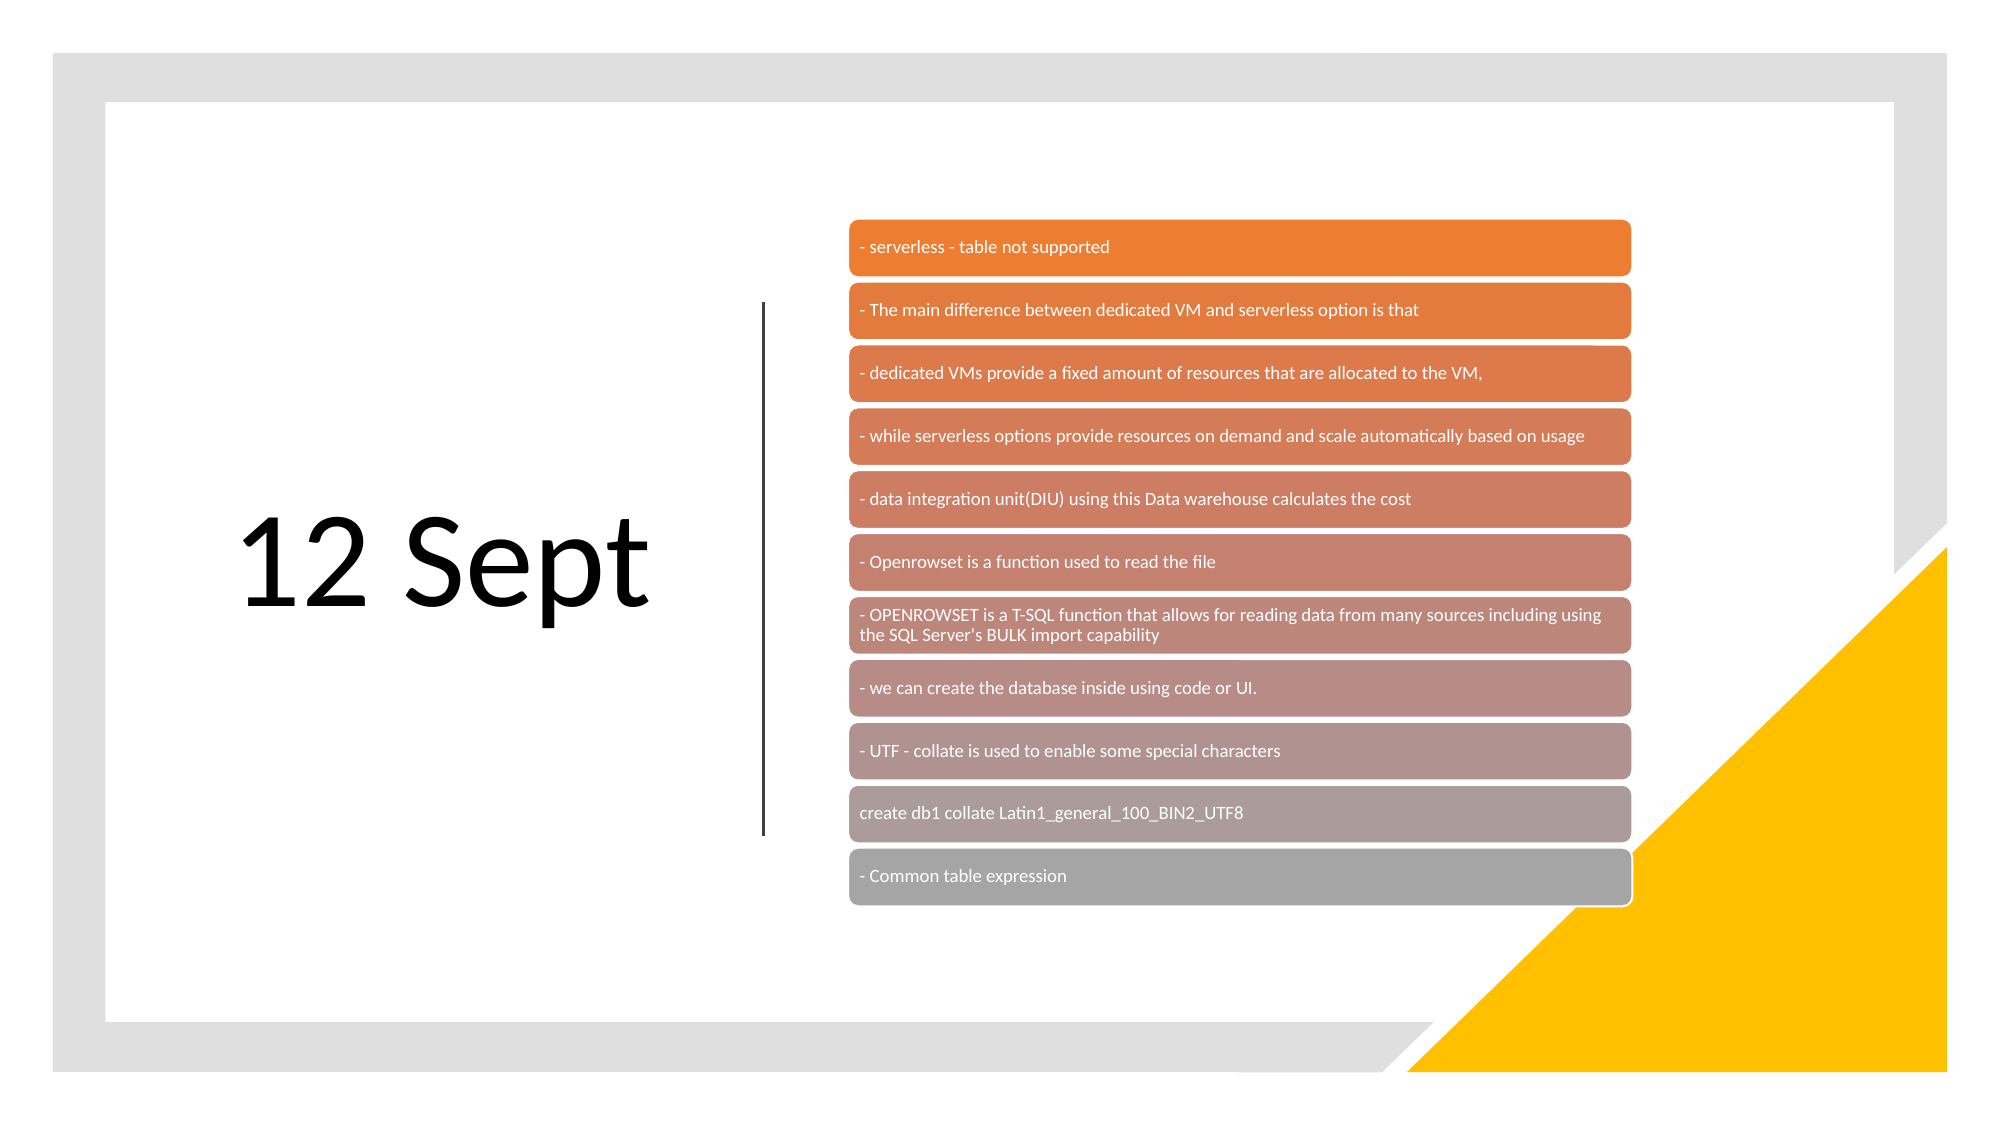

# 12 Sept
- serverless - table not supported
- The main difference between dedicated VM and serverless option is that
- dedicated VMs provide a fixed amount of resources that are allocated to the VM,
- while serverless options provide resources on demand and scale automatically based on usage
- data integration unit(DIU) using this Data warehouse calculates the cost
- Openrowset is a function used to read the file
- OPENROWSET is a T-SQL function that allows for reading data from many sources including using the SQL Server's BULK import capability
- we can create the database inside using code or UI.
- UTF - collate is used to enable some special characters
create db1 collate Latin1_general_100_BIN2_UTF8
- Common table expression